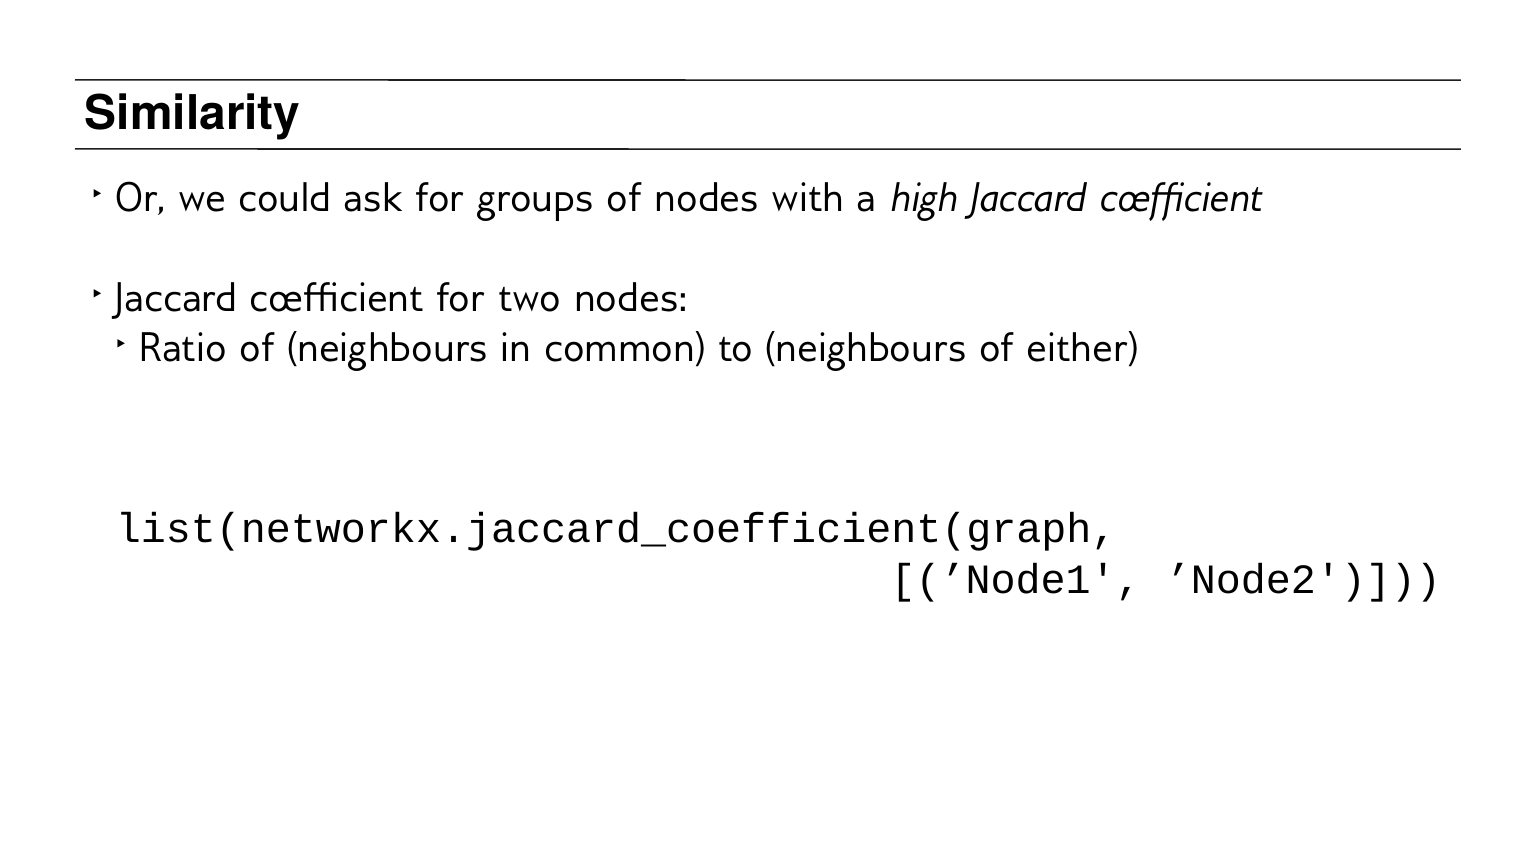

# Similarity
Or, we could ask for groups of nodes with a high Jaccard coefficient

Jaccard coefficient for two nodes:
Ratio of (neighbours in common) to (neighbours of either)

list(networkx.jaccard_coefficient(graph,
                               [(’Node1', ’Node2')]))